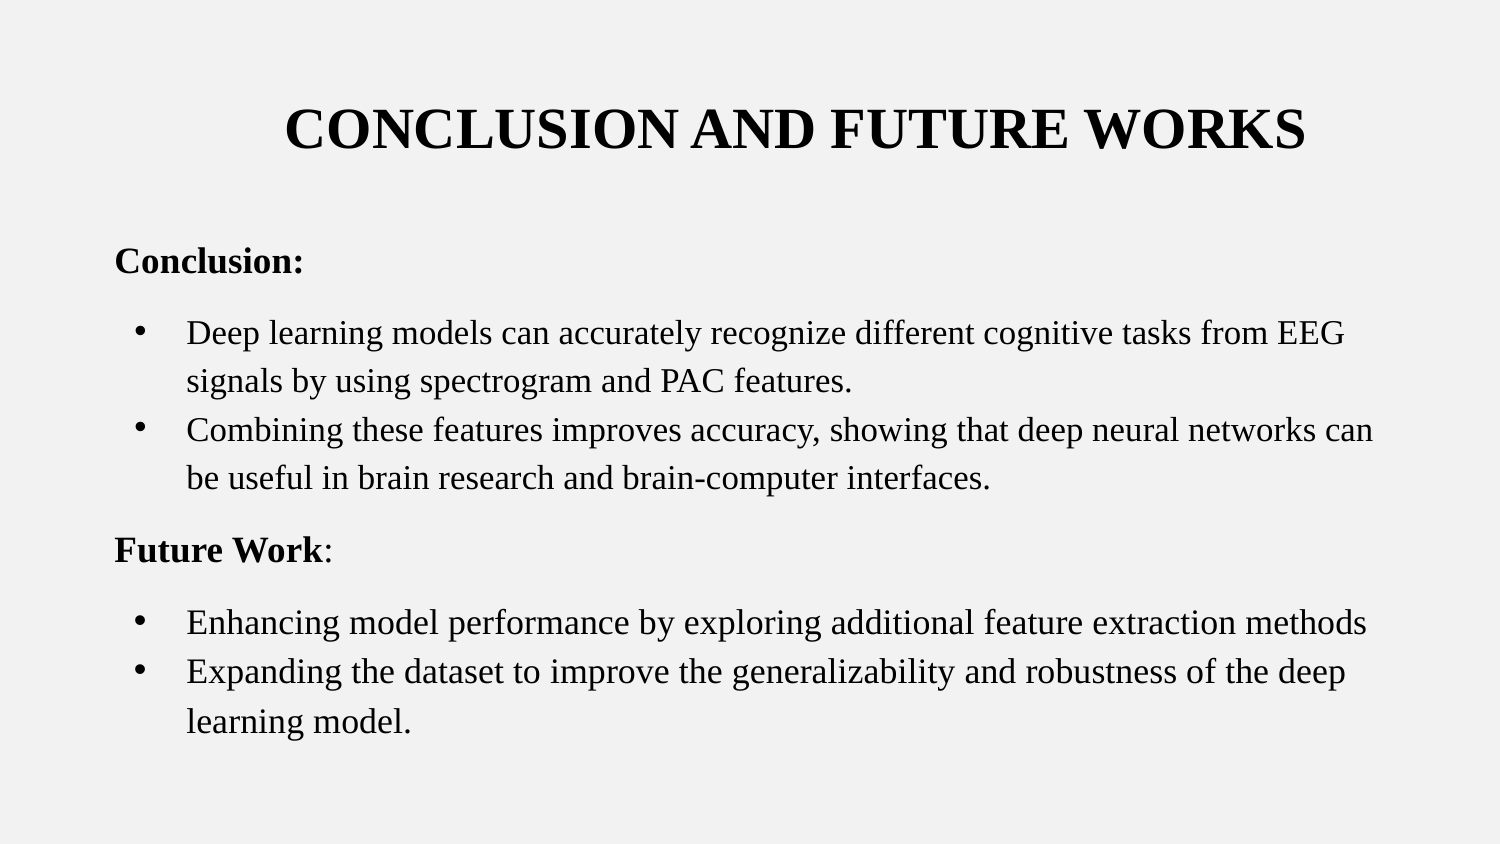

# CONCLUSION AND FUTURE WORKS
Conclusion:
Deep learning models can accurately recognize different cognitive tasks from EEG signals by using spectrogram and PAC features.
Combining these features improves accuracy, showing that deep neural networks can be useful in brain research and brain-computer interfaces.
Future Work:
Enhancing model performance by exploring additional feature extraction methods
Expanding the dataset to improve the generalizability and robustness of the deep learning model.